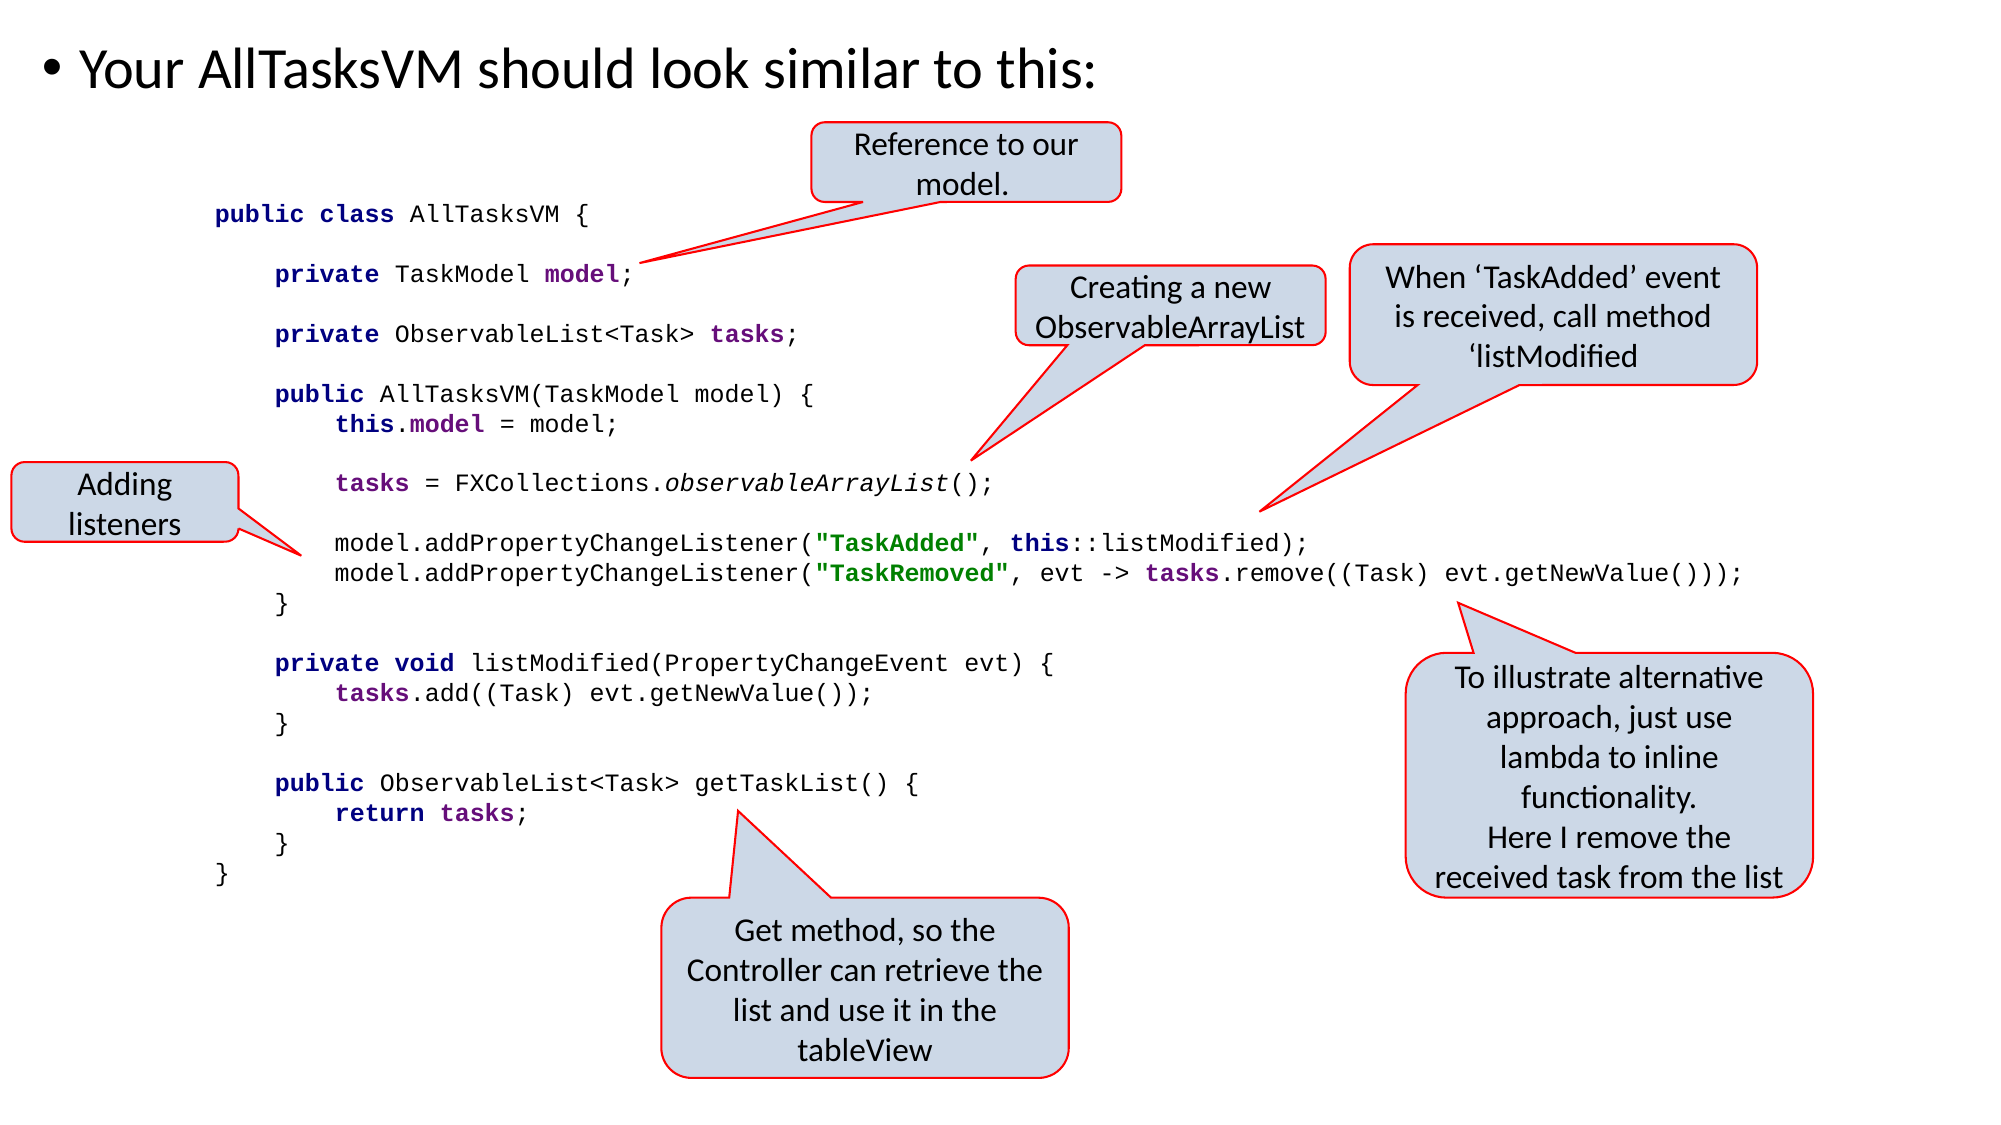

Your AllTasksVM should look similar to this:
Reference to our model.
public class AllTasksVM {
    private TaskModel model;
    private ObservableList<Task> tasks;
    public AllTasksVM(TaskModel model) {
        this.model = model;
        tasks = FXCollections.observableArrayList();
        model.addPropertyChangeListener("TaskAdded", this::listModified);
        model.addPropertyChangeListener("TaskRemoved", evt -> tasks.remove((Task) evt.getNewValue()));
    }
    private void listModified(PropertyChangeEvent evt) {
        tasks.add((Task) evt.getNewValue());
    }
    public ObservableList<Task> getTaskList() {
        return tasks;
    }
}
When ‘TaskAdded’ event is received, call method ‘listModified
Creating a new ObservableArrayList
Adding listeners
To illustrate alternative approach, just use lambda to inline functionality.
Here I remove the received task from the list
Get method, so the Controller can retrieve the list and use it in the tableView